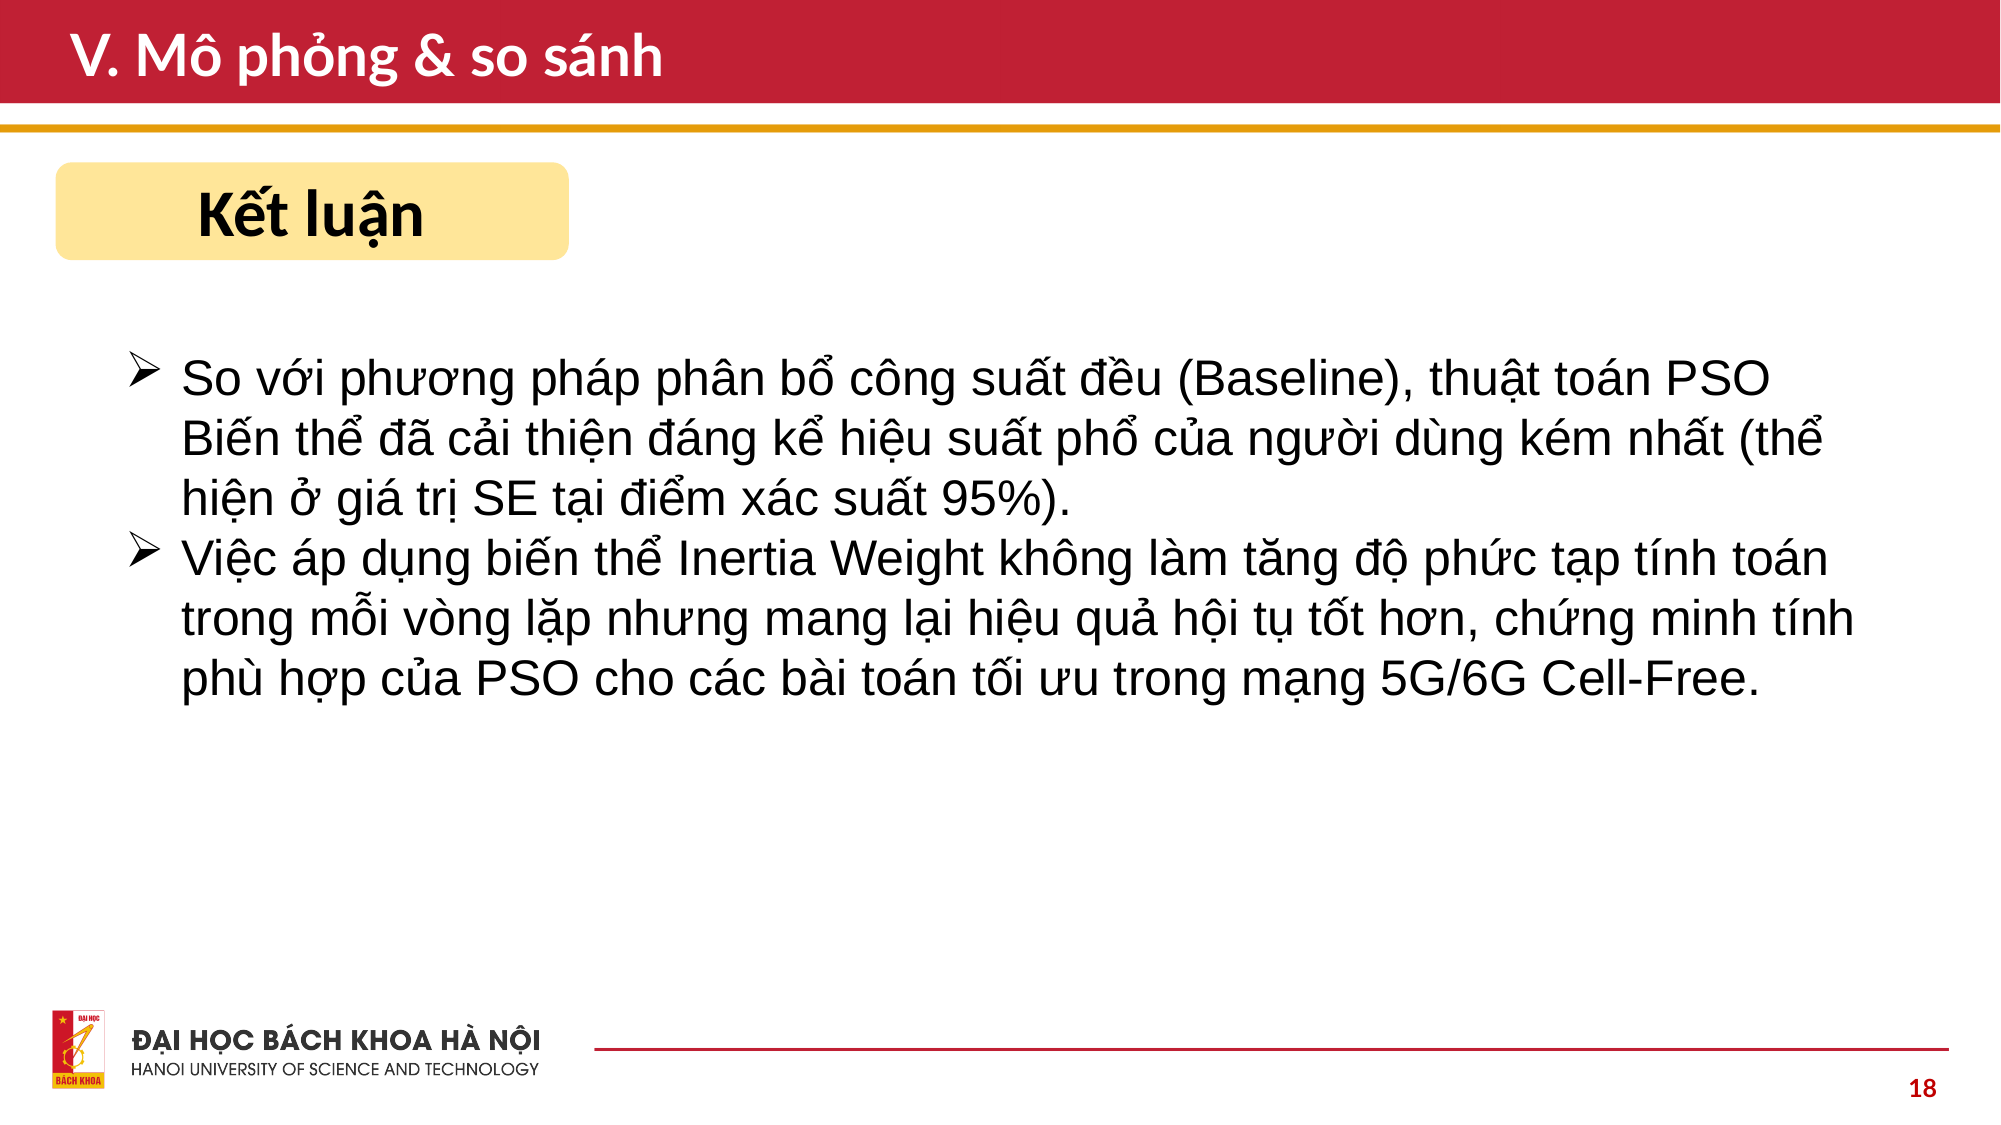

# V. Mô phỏng & so sánh
Kết luận

So với phương pháp phân bổ công suất đều (Baseline), thuật toán PSO Biến thể đã cải thiện đáng kể hiệu suất phổ của người dùng kém nhất (thể hiện ở giá trị SE tại điểm xác suất 95%).
Việc áp dụng biến thể Inertia Weight không làm tăng độ phức tạp tính toán trong mỗi vòng lặp nhưng mang lại hiệu quả hội tụ tốt hơn, chứng minh tính phù hợp của PSO cho các bài toán tối ưu trong mạng 5G/6G Cell-Free.
18